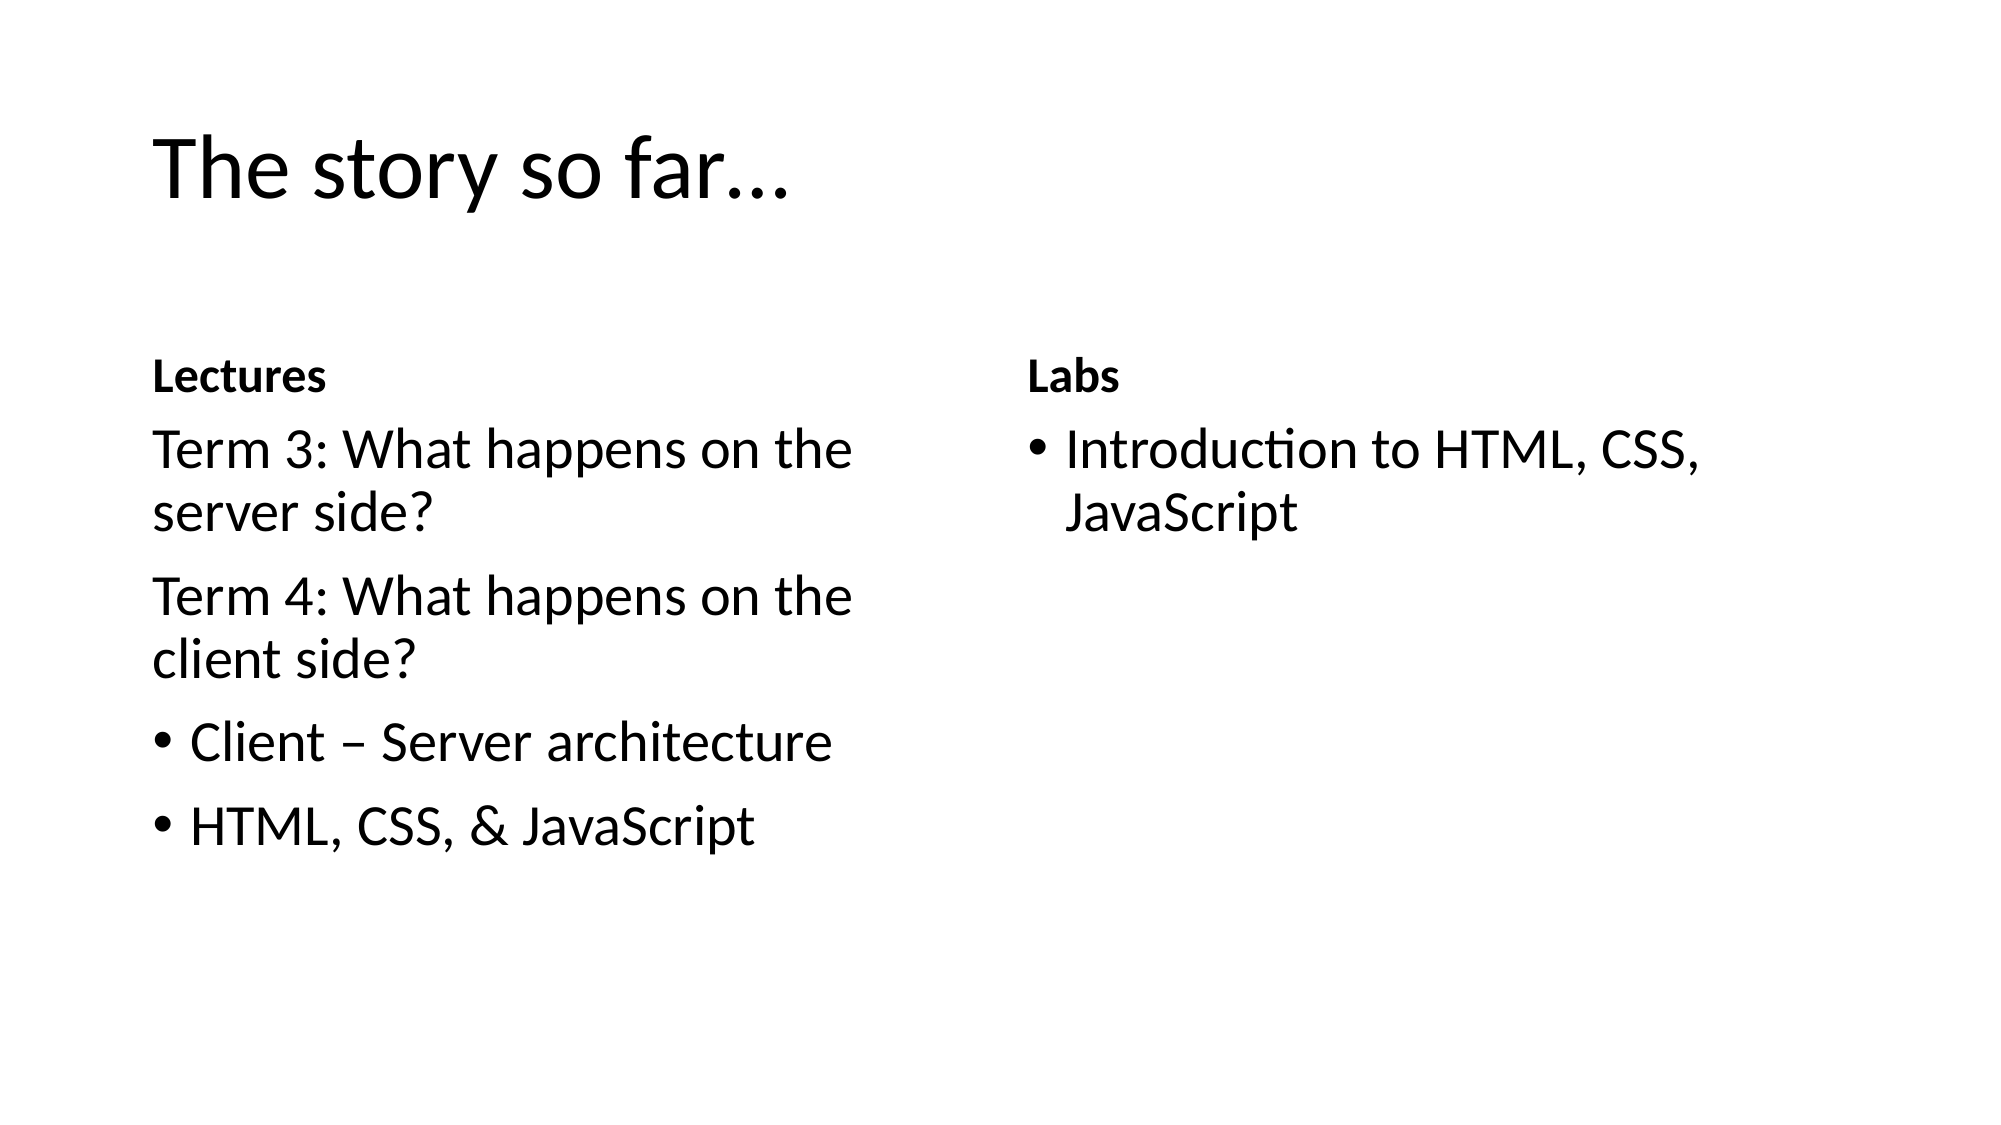

# The story so far…
Lectures
Labs
Term 3: What happens on the server side?
Term 4: What happens on the client side?
Client – Server architecture
HTML, CSS, & JavaScript

Introduction to HTML, CSS, JavaScript